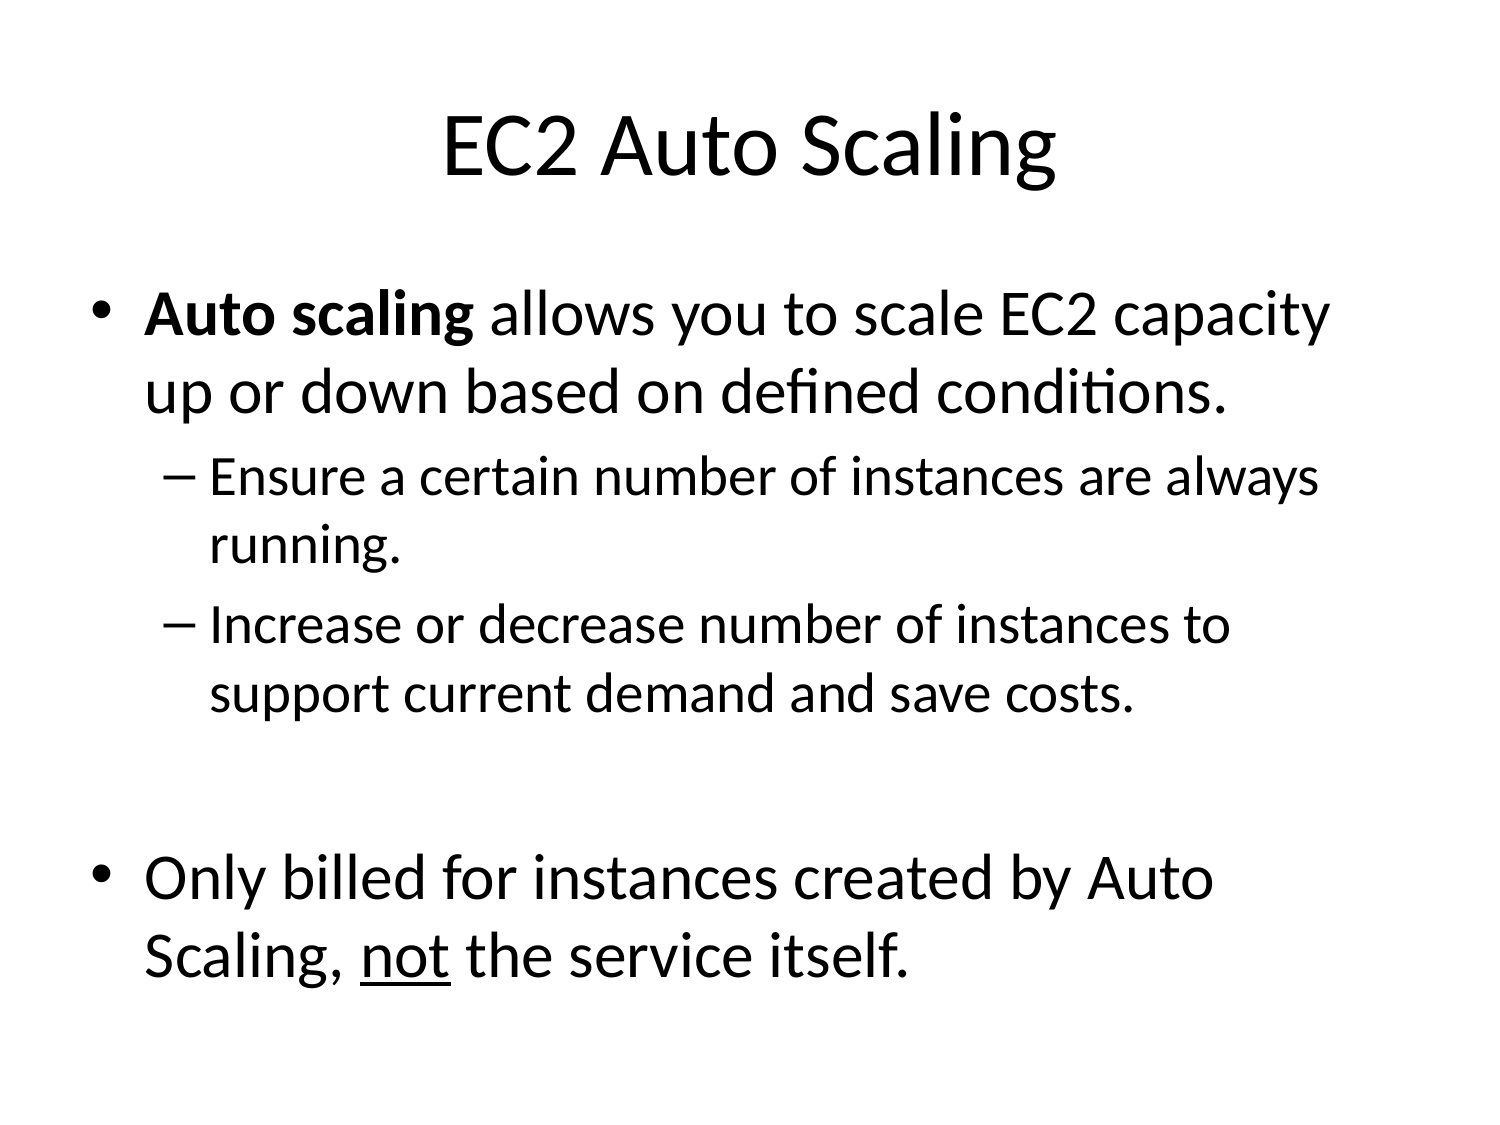

# EC2 Auto Scaling
Auto scaling allows you to scale EC2 capacity up or down based on defined conditions.
Ensure a certain number of instances are always running.
Increase or decrease number of instances to support current demand and save costs.

Only billed for instances created by Auto Scaling, not the service itself.